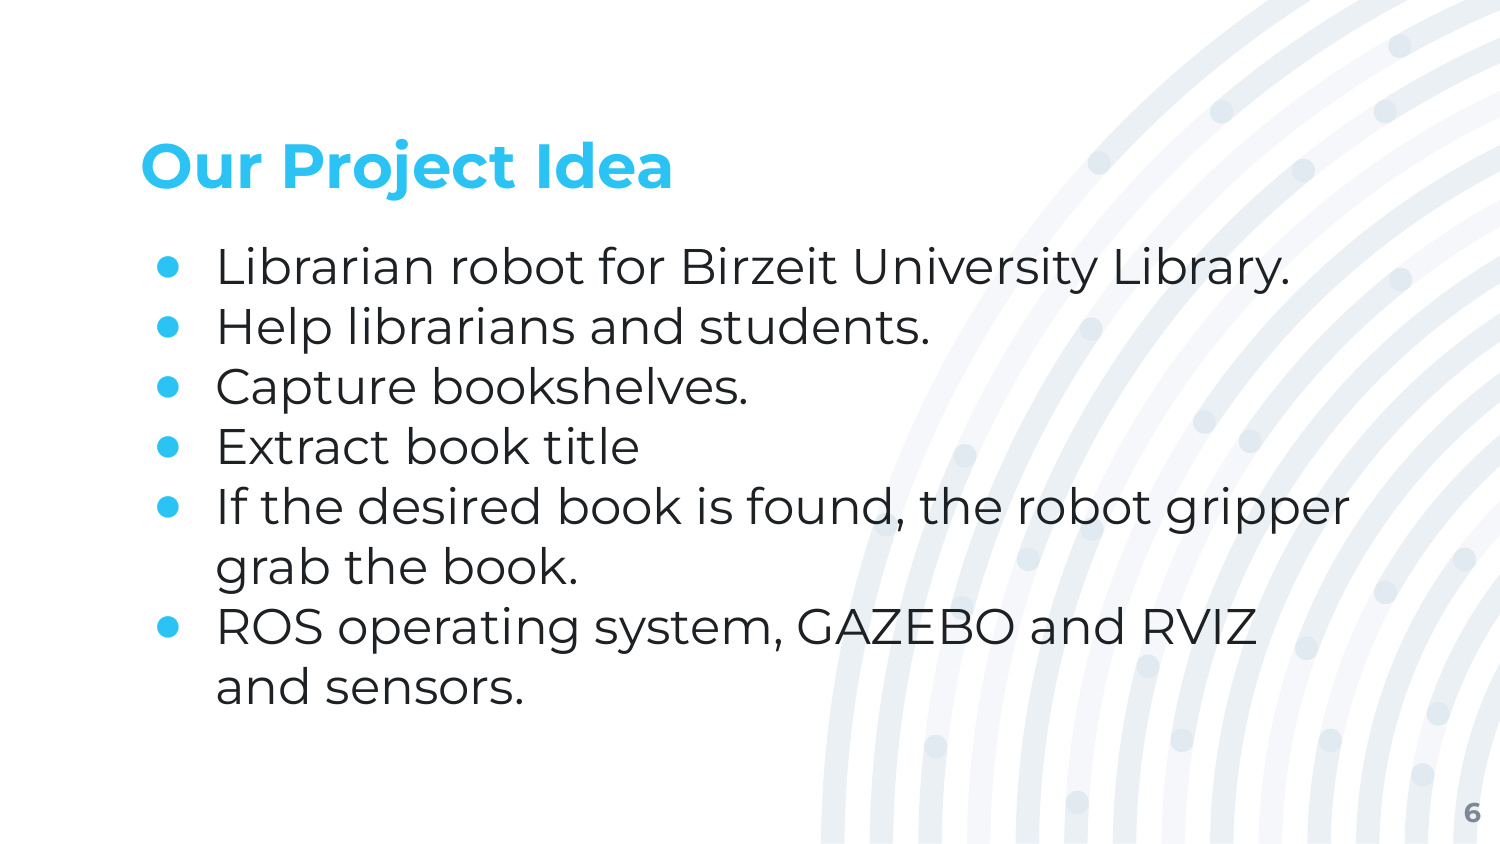

# Our Project Idea
Librarian robot for Birzeit University Library.
Help librarians and students.
Capture bookshelves.
Extract book title
If the desired book is found, the robot gripper grab the book.
ROS operating system, GAZEBO and RVIZ and sensors.

6